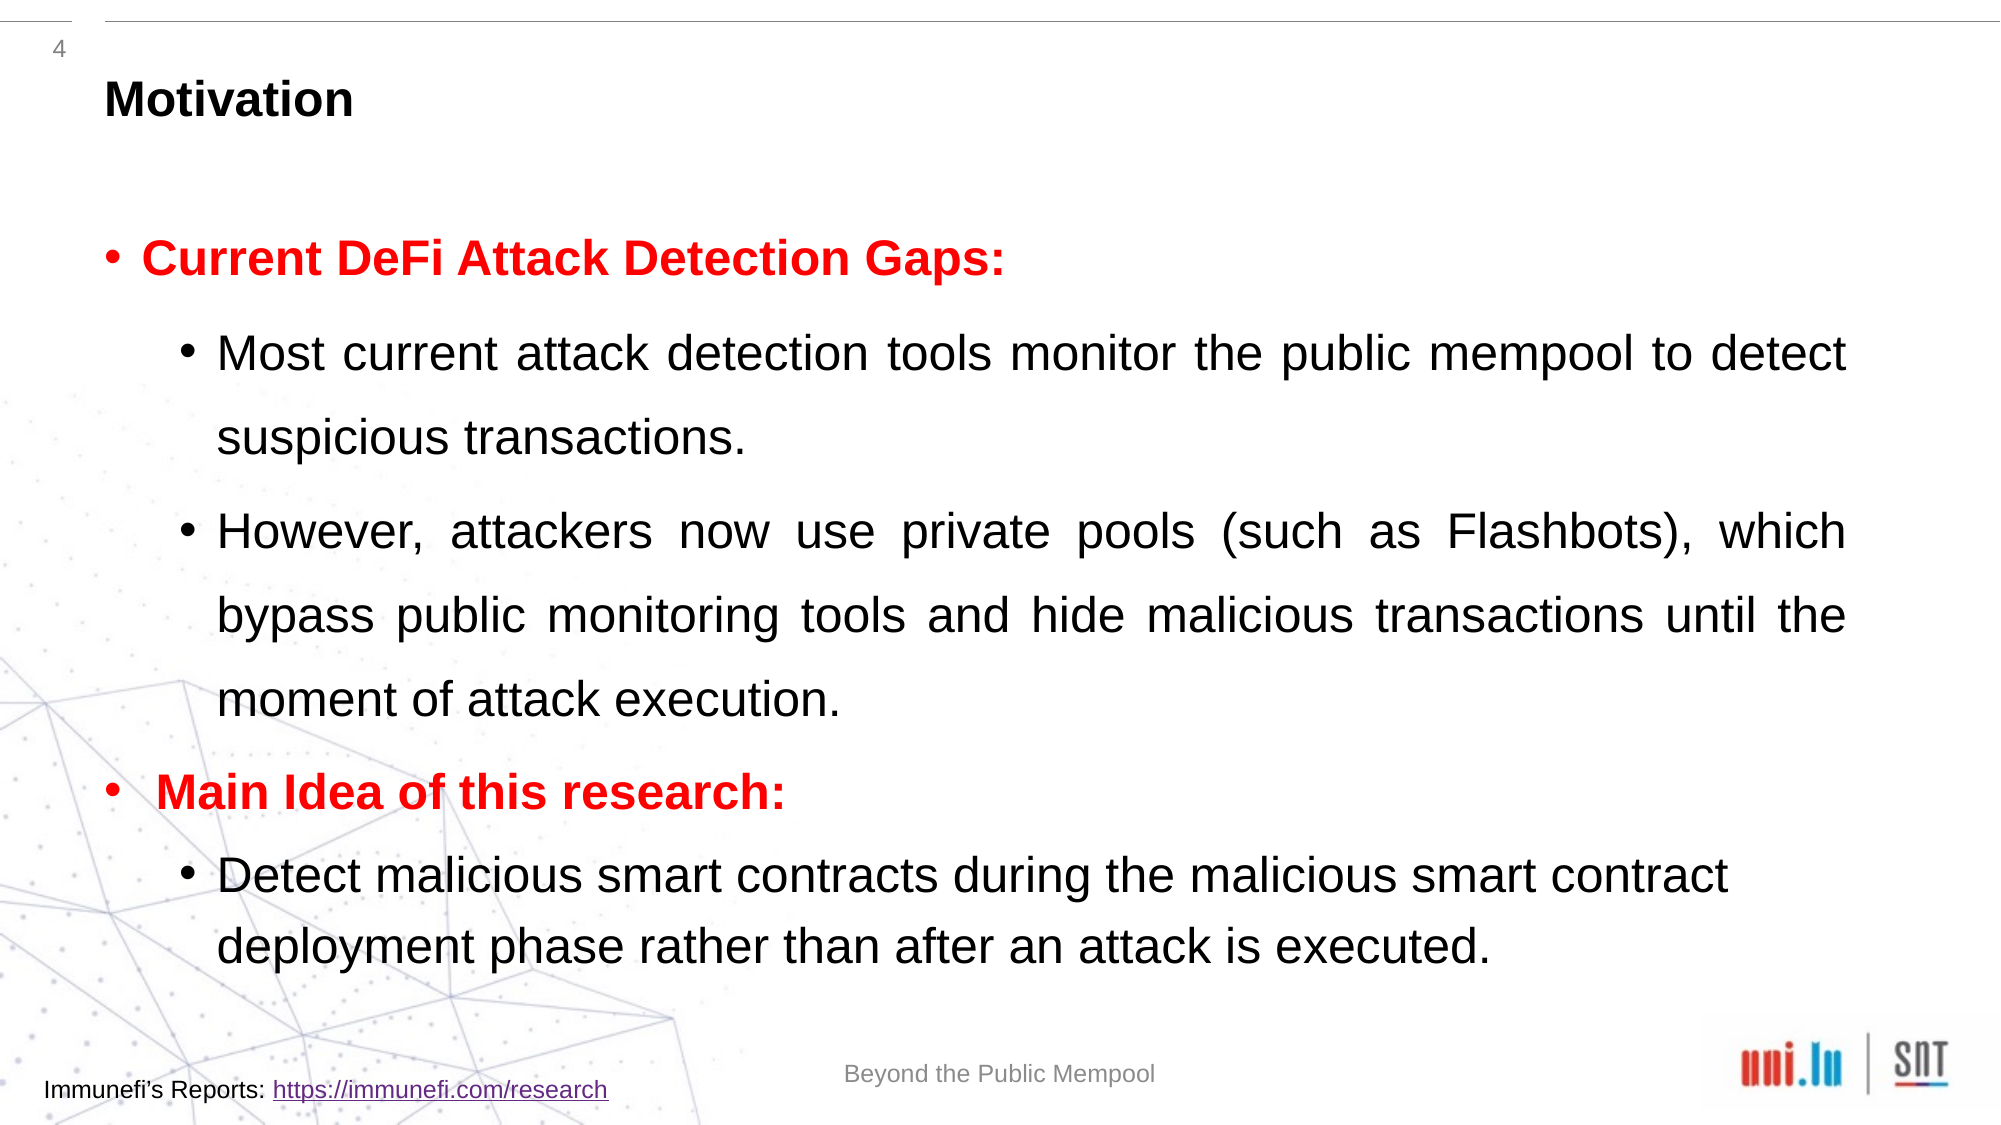

# Motivation

Current DeFi Attack Detection Gaps:
Most current attack detection tools monitor the public mempool to detect suspicious transactions.
However, attackers now use private pools (such as Flashbots), which bypass public monitoring tools and hide malicious transactions until the moment of attack execution.
 Main Idea of this research:
Detect malicious smart contracts during the malicious smart contract deployment phase rather than after an attack is executed.
Beyond the Public Mempool
Immunefi’s Reports: https://immunefi.com/research